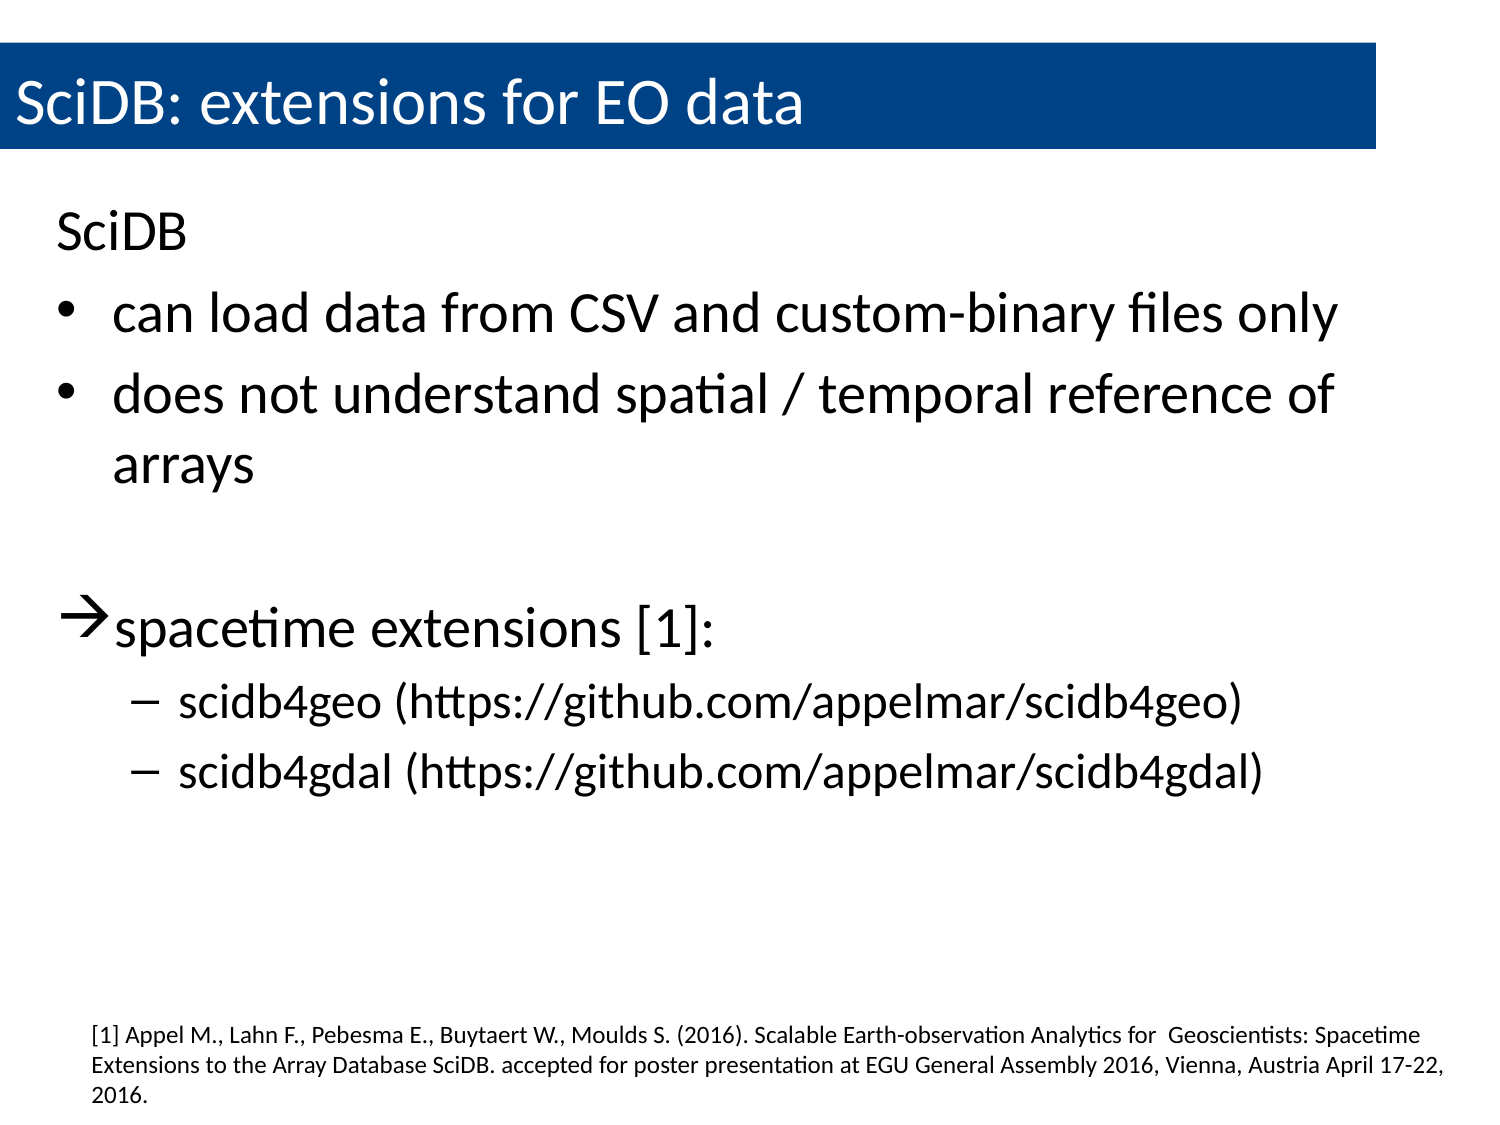

# SciDB: extensions for EO data
SciDB
can load data from CSV and custom-binary files only
does not understand spatial / temporal reference of arrays

spacetime extensions [1]:
scidb4geo (https://github.com/appelmar/scidb4geo)
scidb4gdal (https://github.com/appelmar/scidb4gdal)
[1] Appel M., Lahn F., Pebesma E., Buytaert W., Moulds S. (2016). Scalable Earth-observation Analytics for  Geoscientists: Spacetime  Extensions to the Array Database SciDB. accepted for poster presentation at EGU General Assembly 2016, Vienna, Austria April 17-22, 2016.